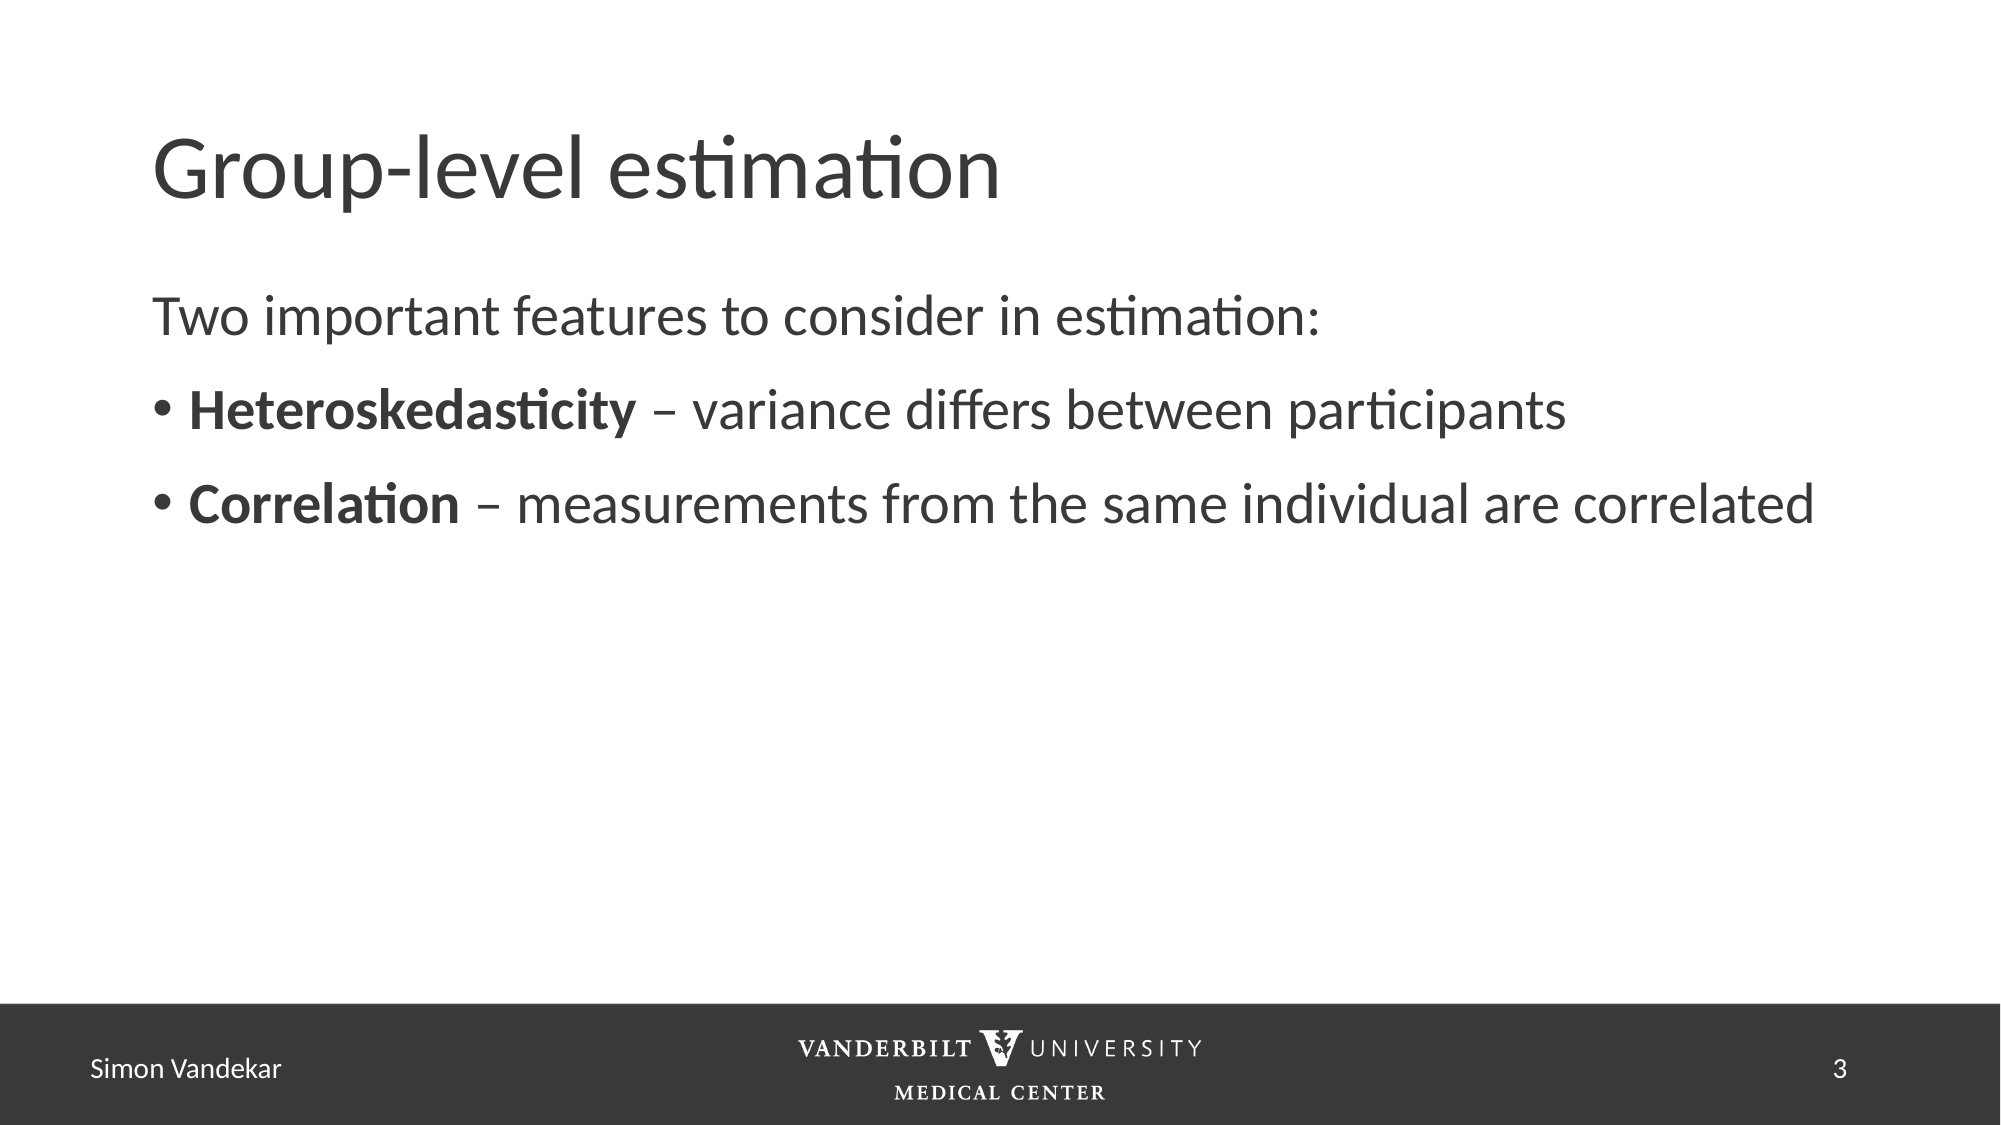

# Group-level estimation
Two important features to consider in estimation:
Heteroskedasticity – variance differs between participants
Correlation – measurements from the same individual are correlated
Simon Vandekar
3